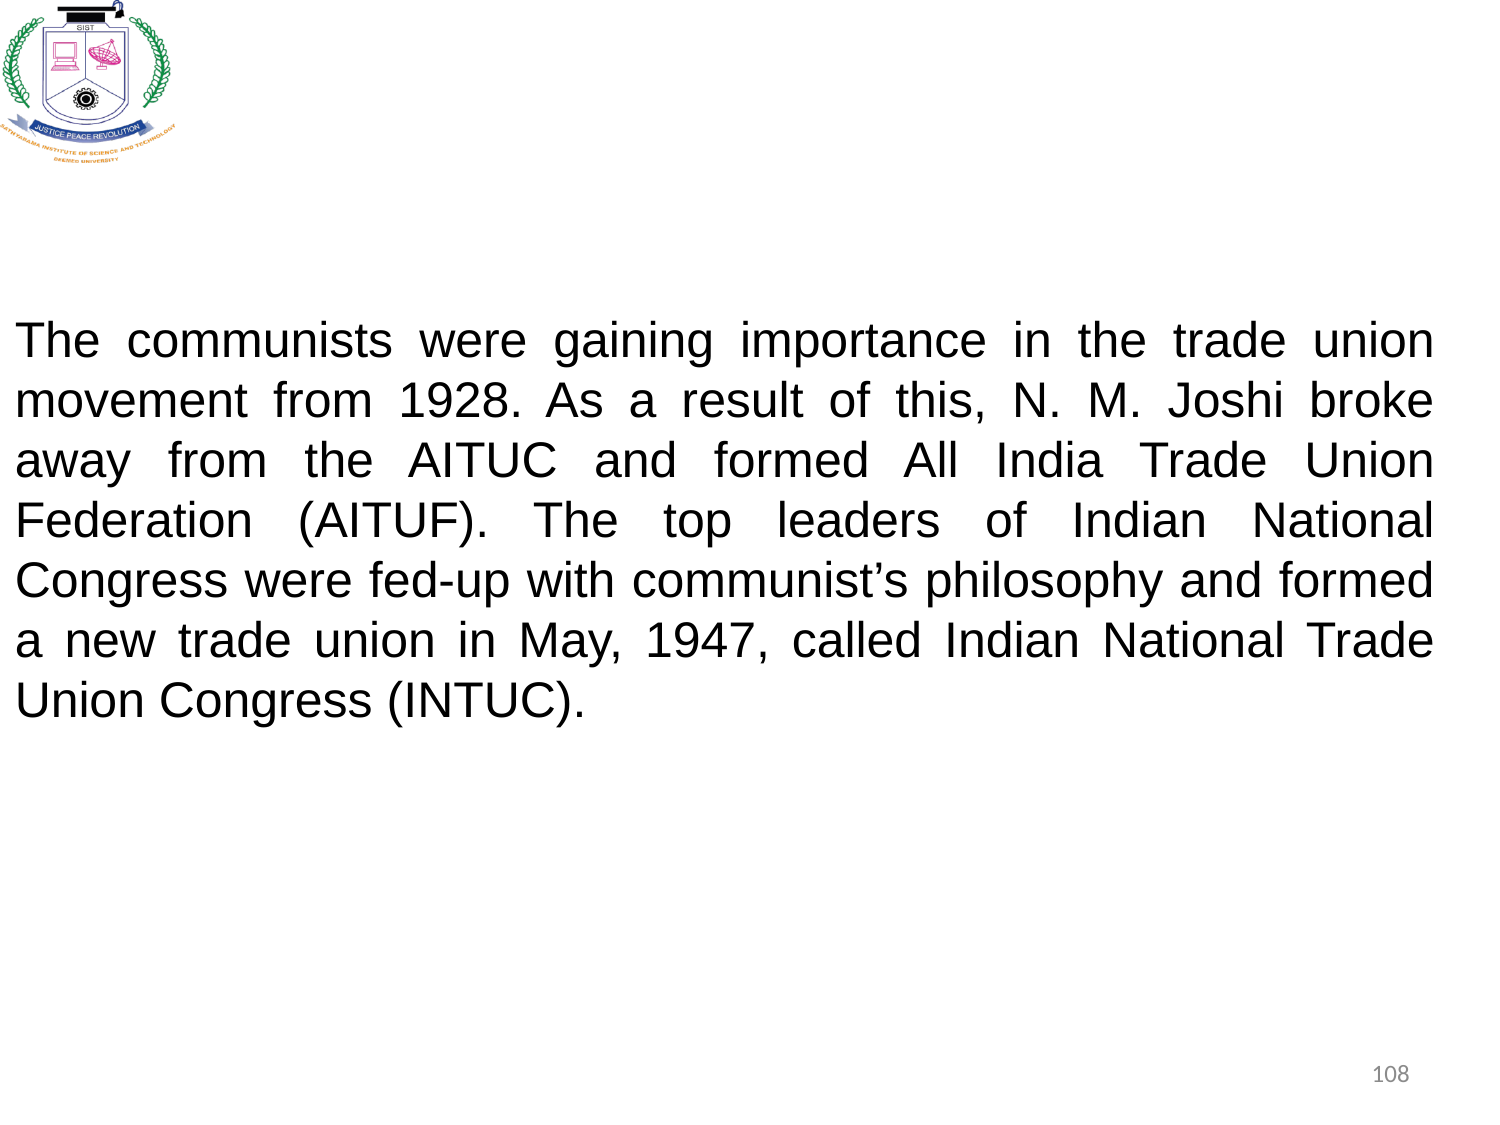

The communists were gaining importance in the trade union movement from 1928. As a result of this, N. M. Joshi broke away from the AITUC and formed All India Trade Union Federation (AITUF). The top leaders of Indian National Congress were fed-up with communist’s philosophy and formed a new trade union in May, 1947, called Indian National Trade Union Congress (INTUC).
108